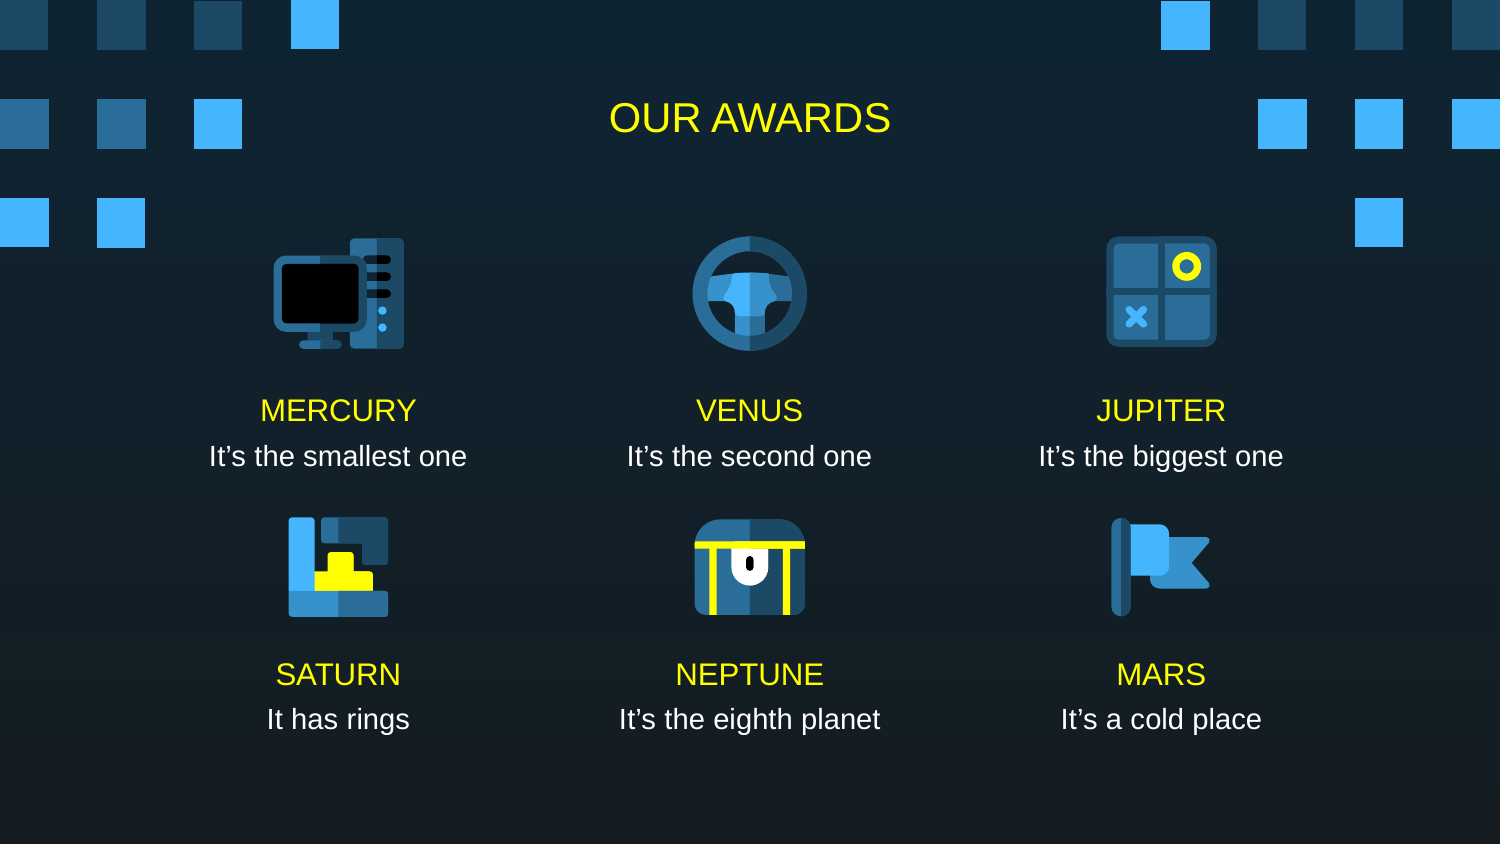

# OUR AWARDS

MERCURY
VENUS
JUPITER
It’s the smallest one
It’s the second one
It’s the biggest one

SATURN
NEPTUNE
MARS
It’s the eighth planet
It’s a cold place
It has rings